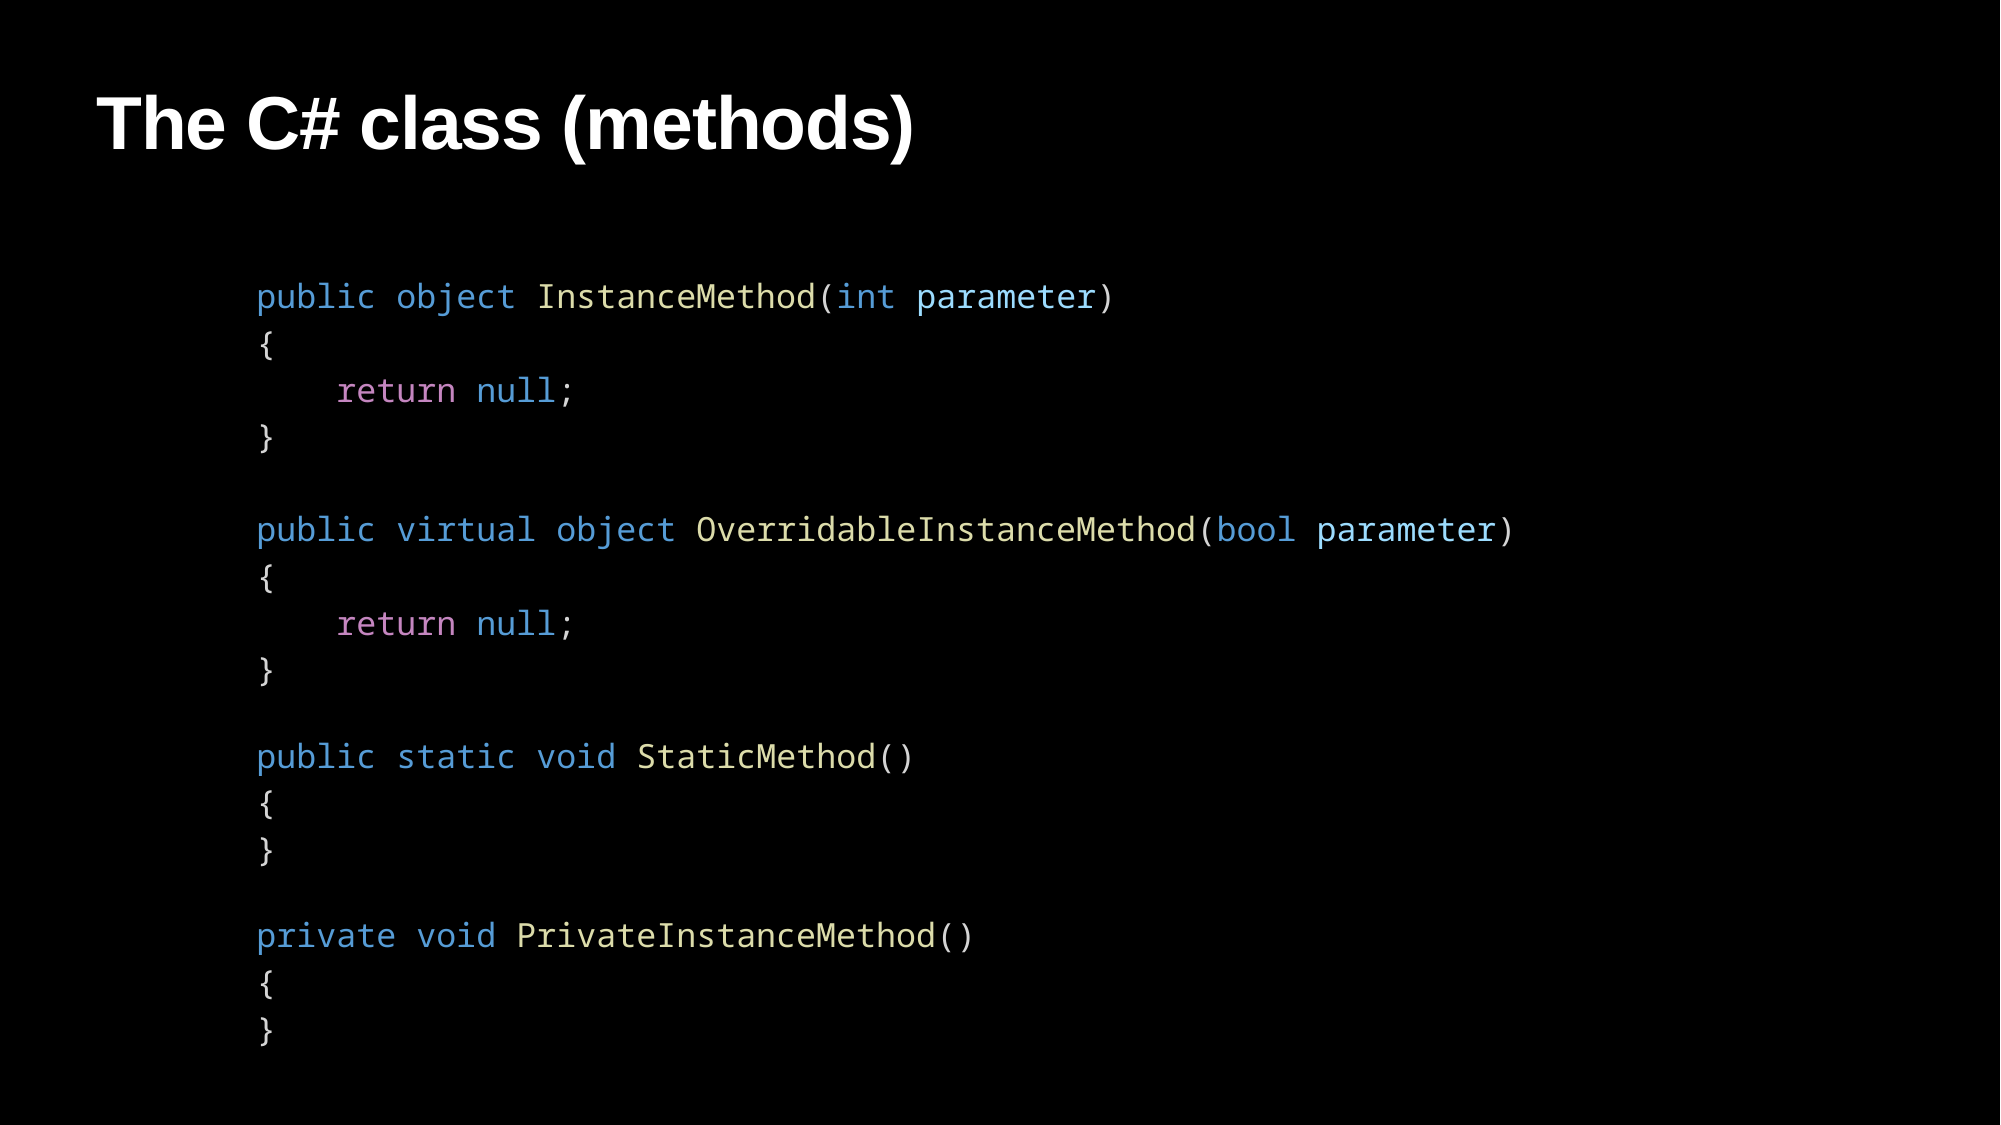

# The C# class (methods)
        public object InstanceMethod(int parameter)
        {
            return null;
        }

        public virtual object OverridableInstanceMethod(bool parameter)
        {
            return null;
        }
        public static void StaticMethod()
        {
        }
        private void PrivateInstanceMethod()
        {
        }